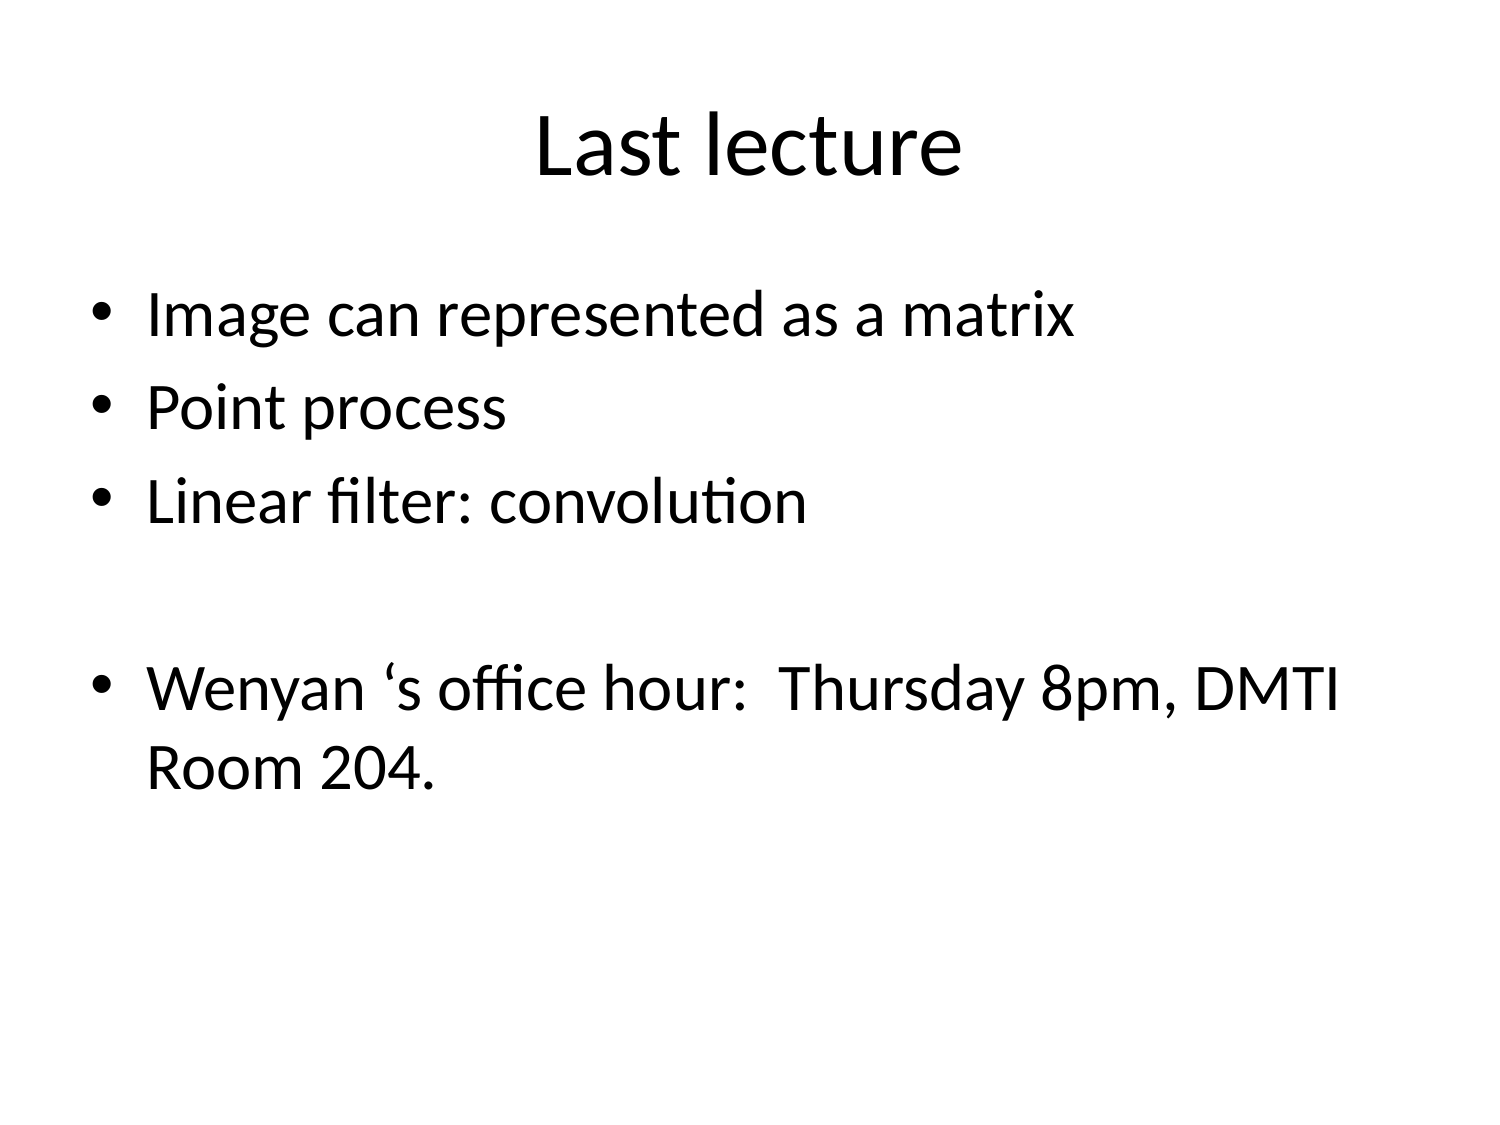

# Last lecture
Image can represented as a matrix
Point process
Linear filter: convolution

Wenyan ‘s office hour:  Thursday 8pm, DMTI Room 204.